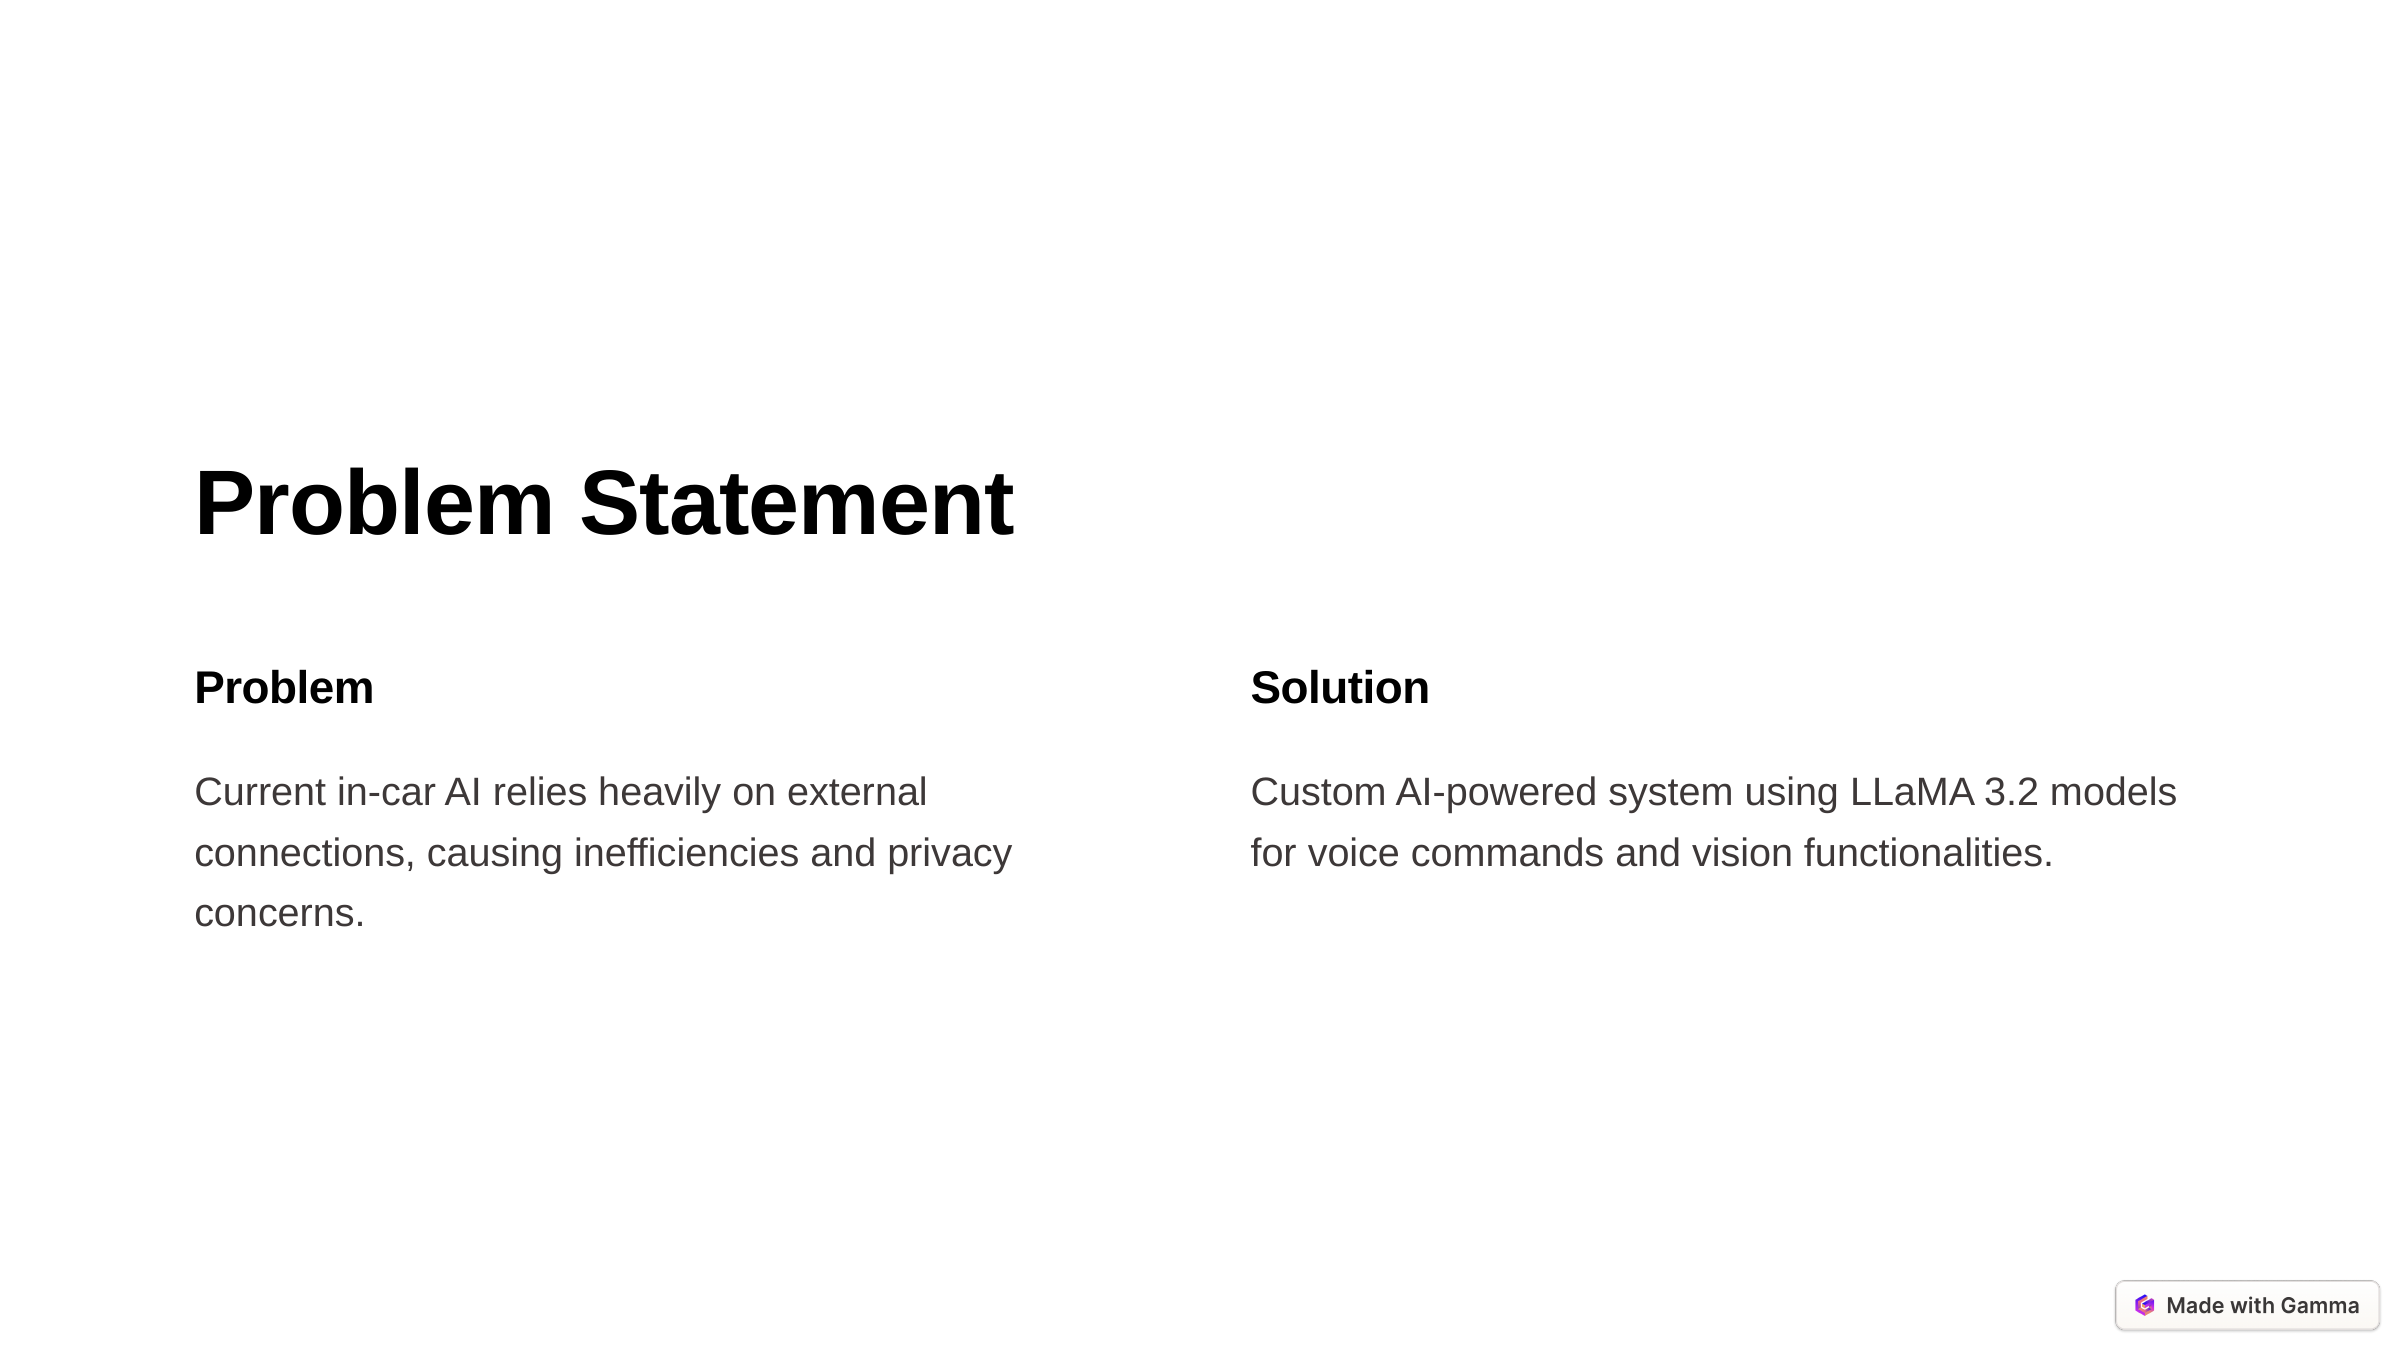

Problem Statement
Problem
Solution
Current in-car AI relies heavily on external connections, causing inefficiencies and privacy concerns.
Custom AI-powered system using LLaMA 3.2 models for voice commands and vision functionalities.